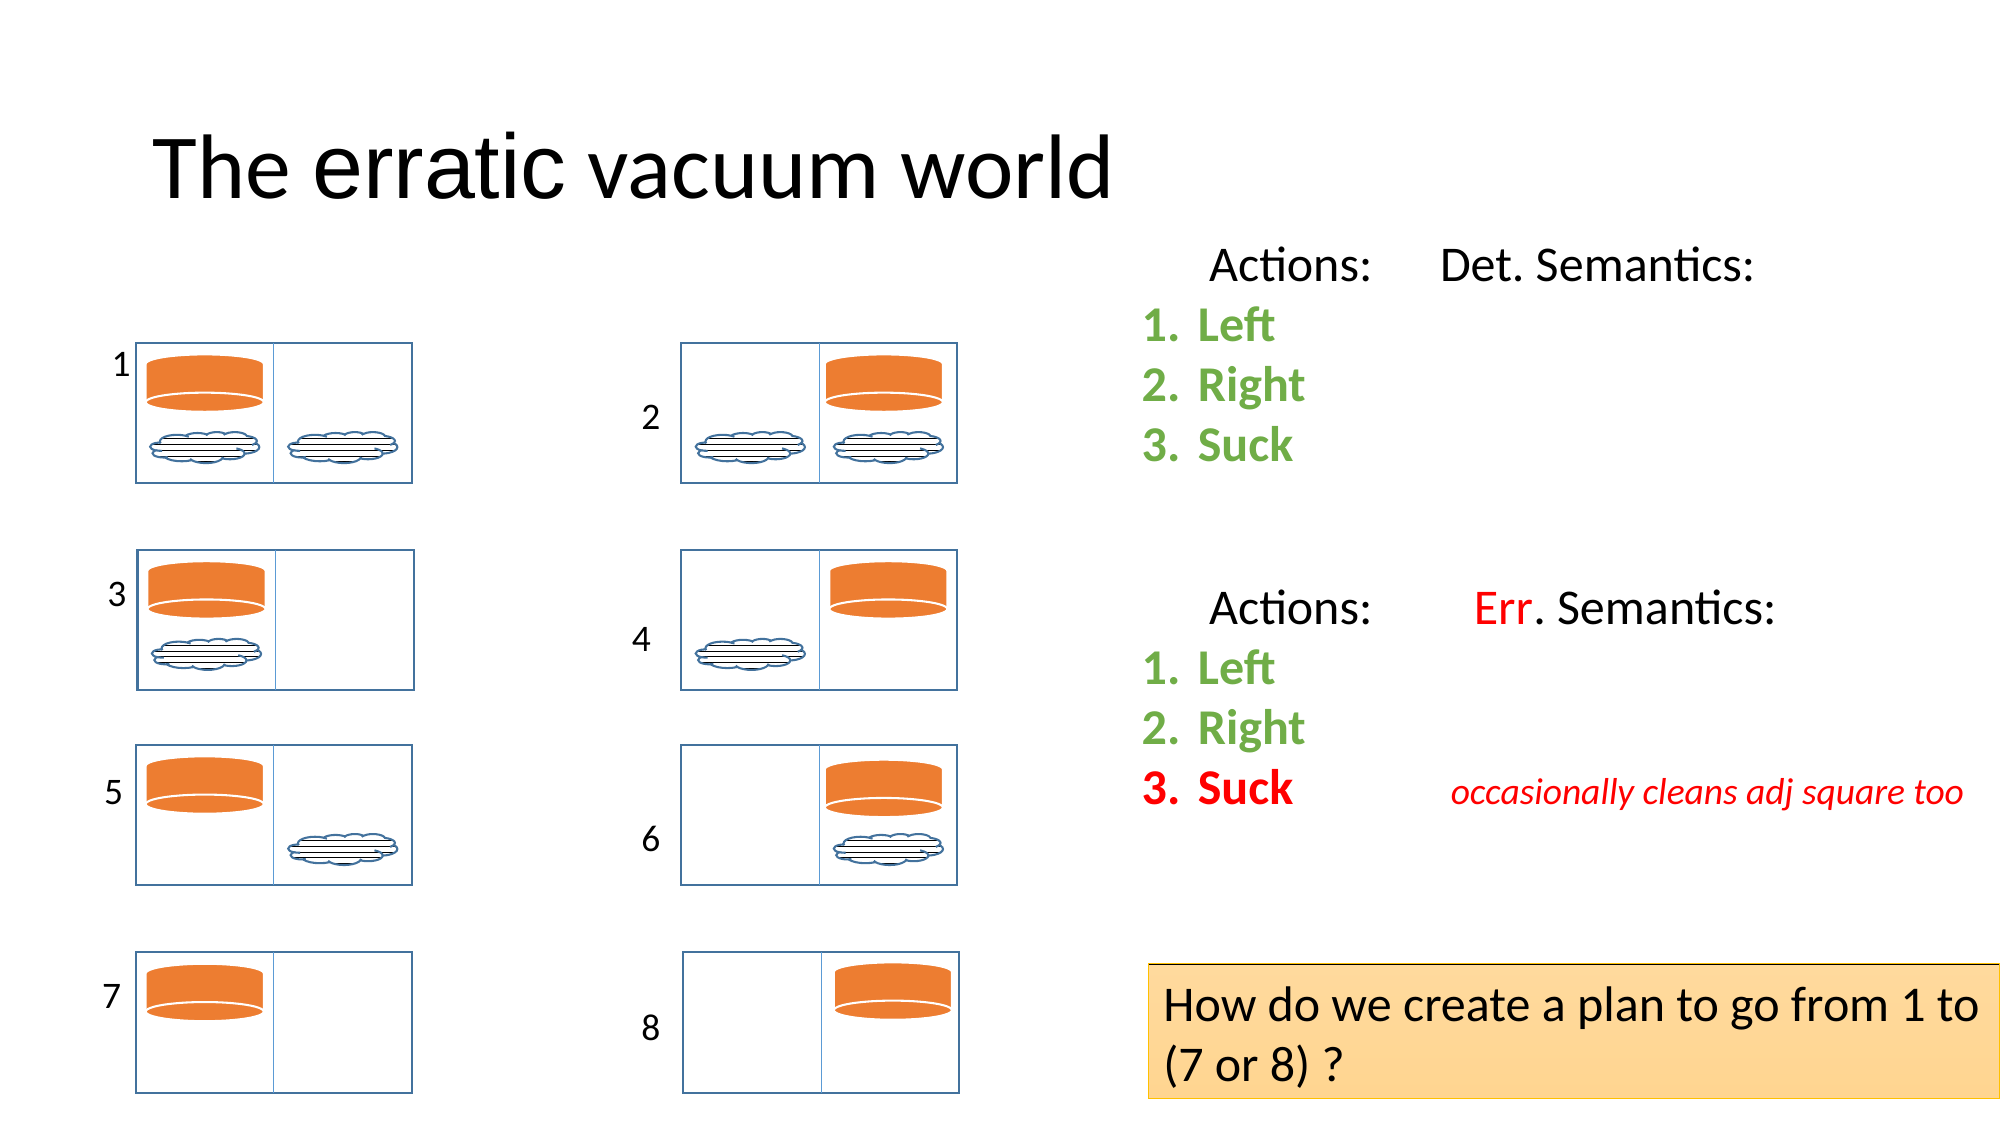

# The erratic vacuum world
      Actions:      Det. Semantics:
Left
Right
Suck

1

2

3

      Actions:         Err. Semantics:
Left
Right
Suck              occasionally cleans adj square too

4

5

6

How do we create a plan to go from 1 to (7 or 8) ?
7

8